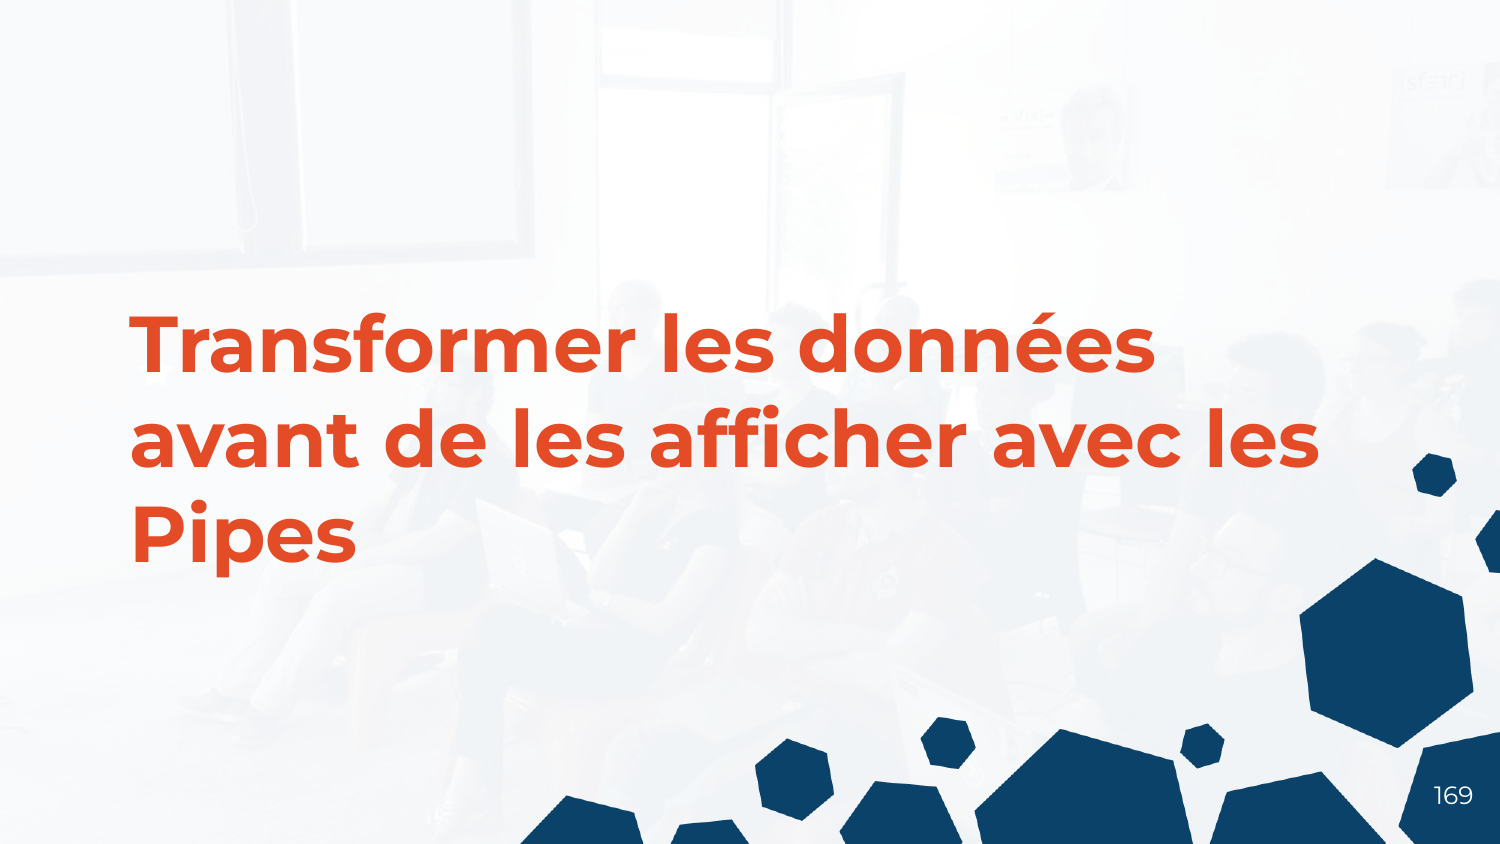

# Transformer les données
avant de les afficher avec les Pipes
169